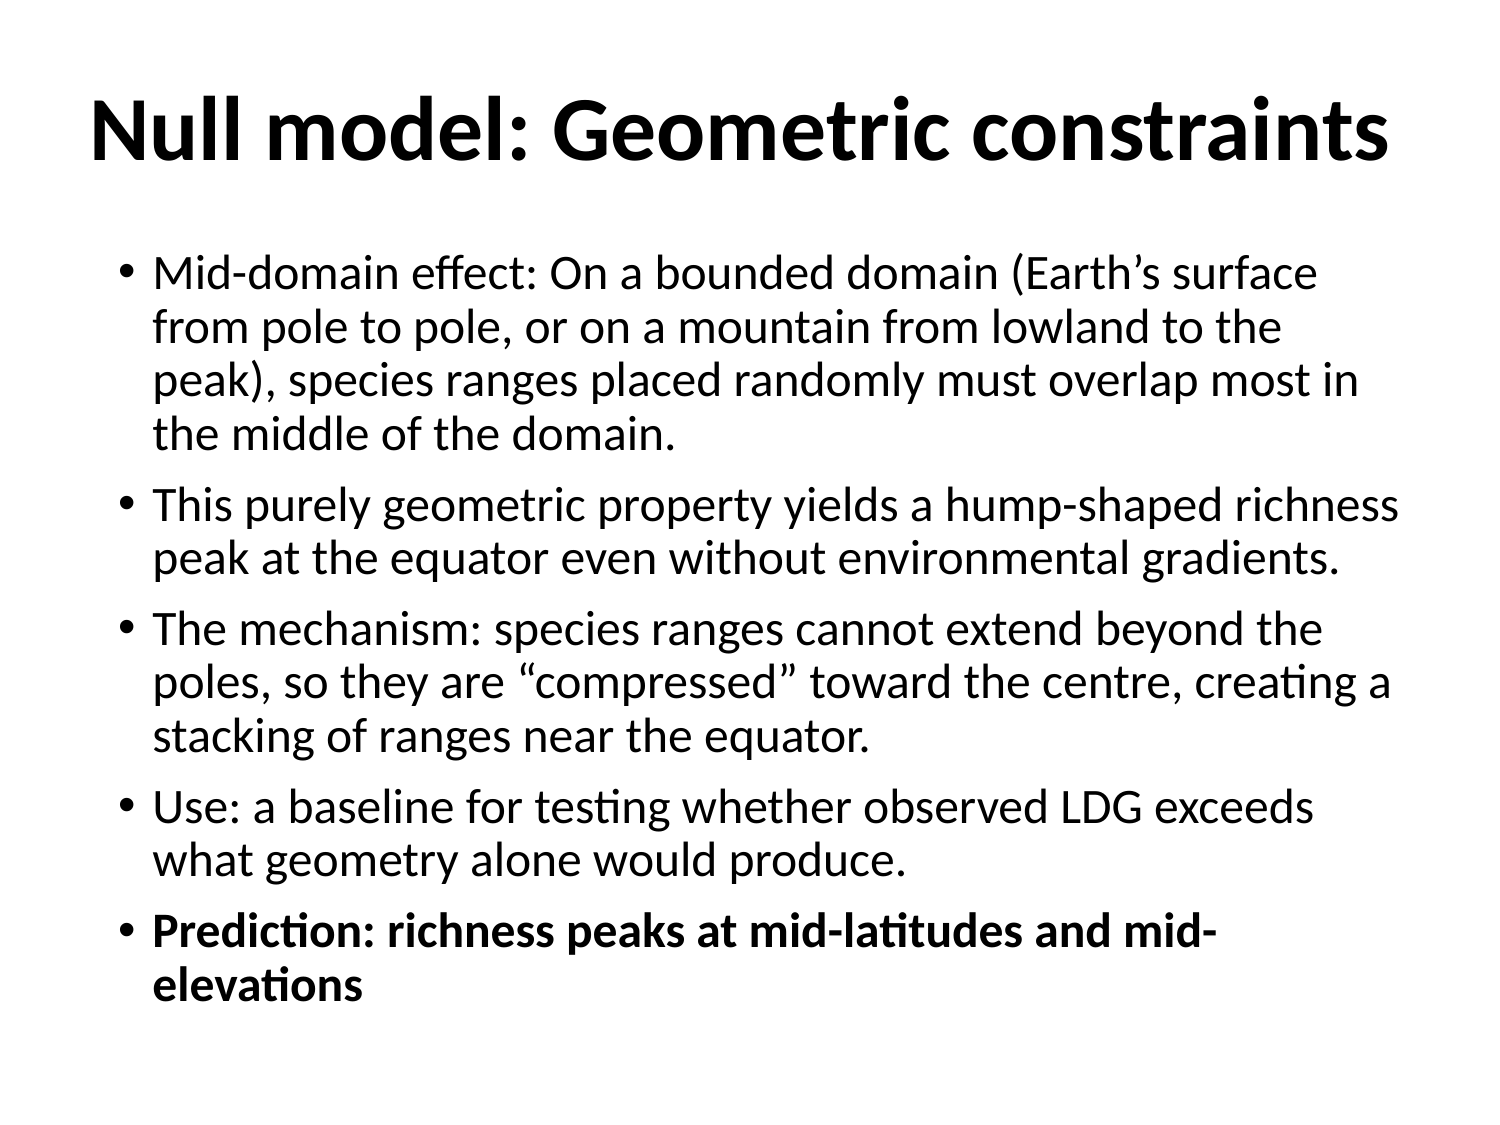

# Null model: Geometric constraints
Mid-domain effect: On a bounded domain (Earth’s surface from pole to pole, or on a mountain from lowland to the peak), species ranges placed randomly must overlap most in the middle of the domain.
This purely geometric property yields a hump-shaped richness peak at the equator even without environmental gradients.
The mechanism: species ranges cannot extend beyond the poles, so they are “compressed” toward the centre, creating a stacking of ranges near the equator.
Use: a baseline for testing whether observed LDG exceeds what geometry alone would produce.
Prediction: richness peaks at mid-latitudes and mid-elevations